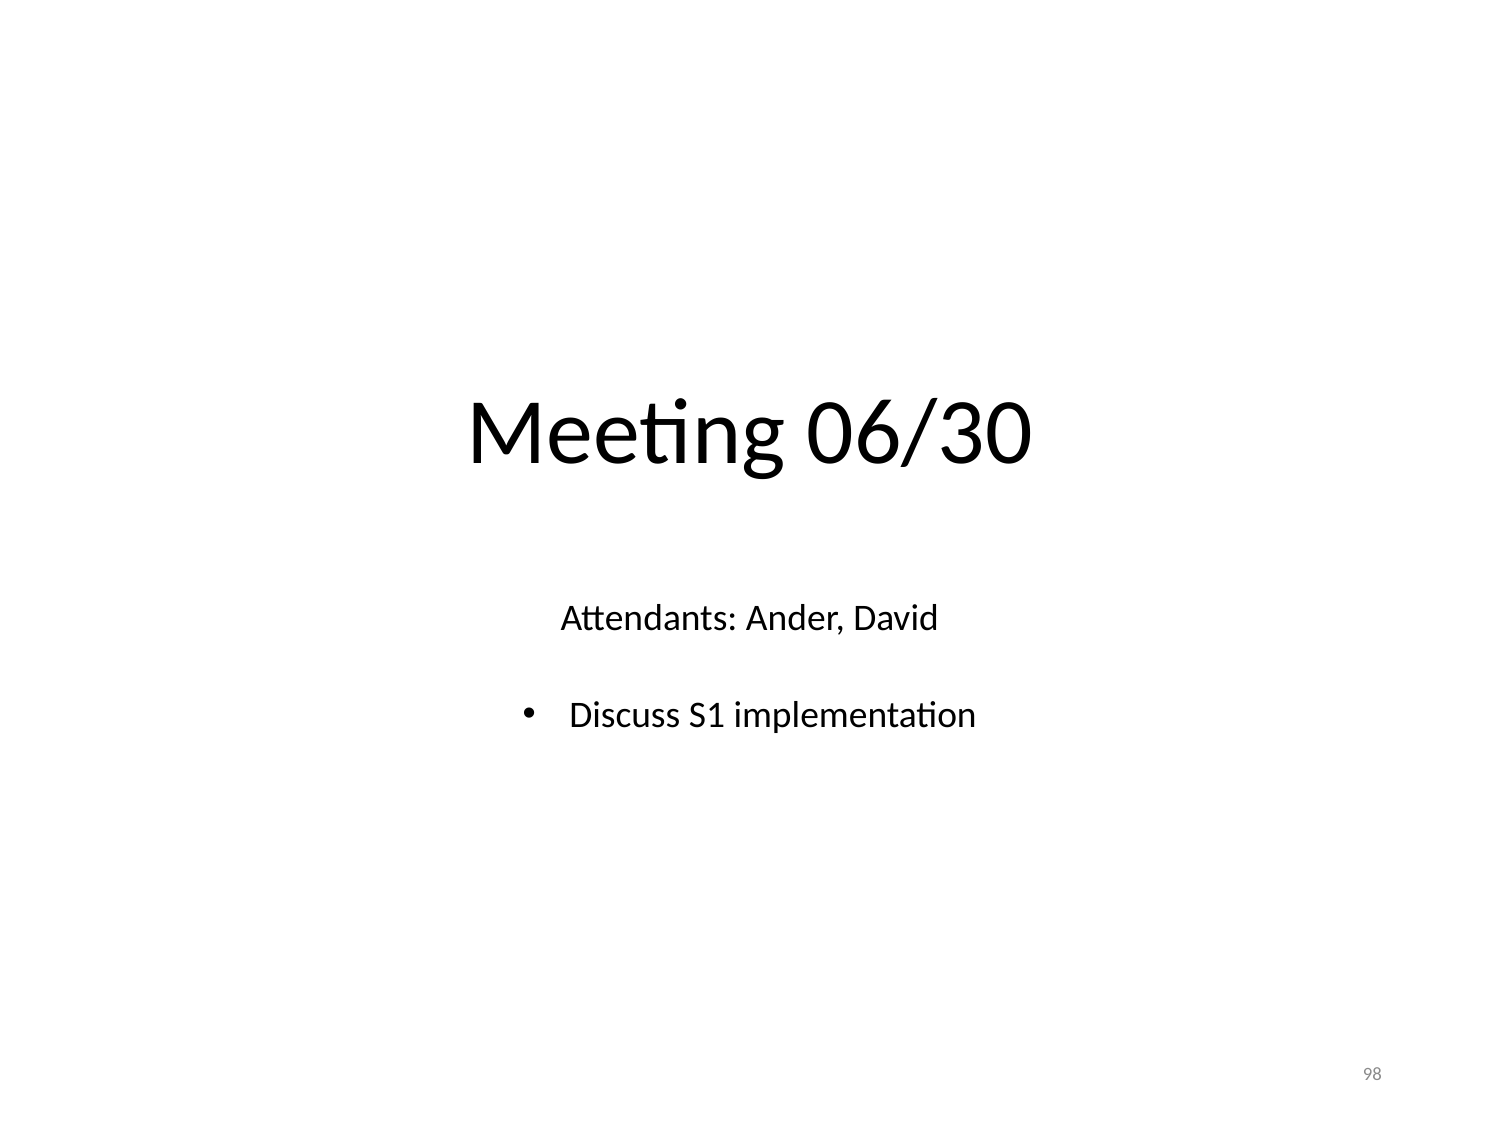

# Meeting 06/30
Attendants: Ander, David

Discuss S1 implementation
98